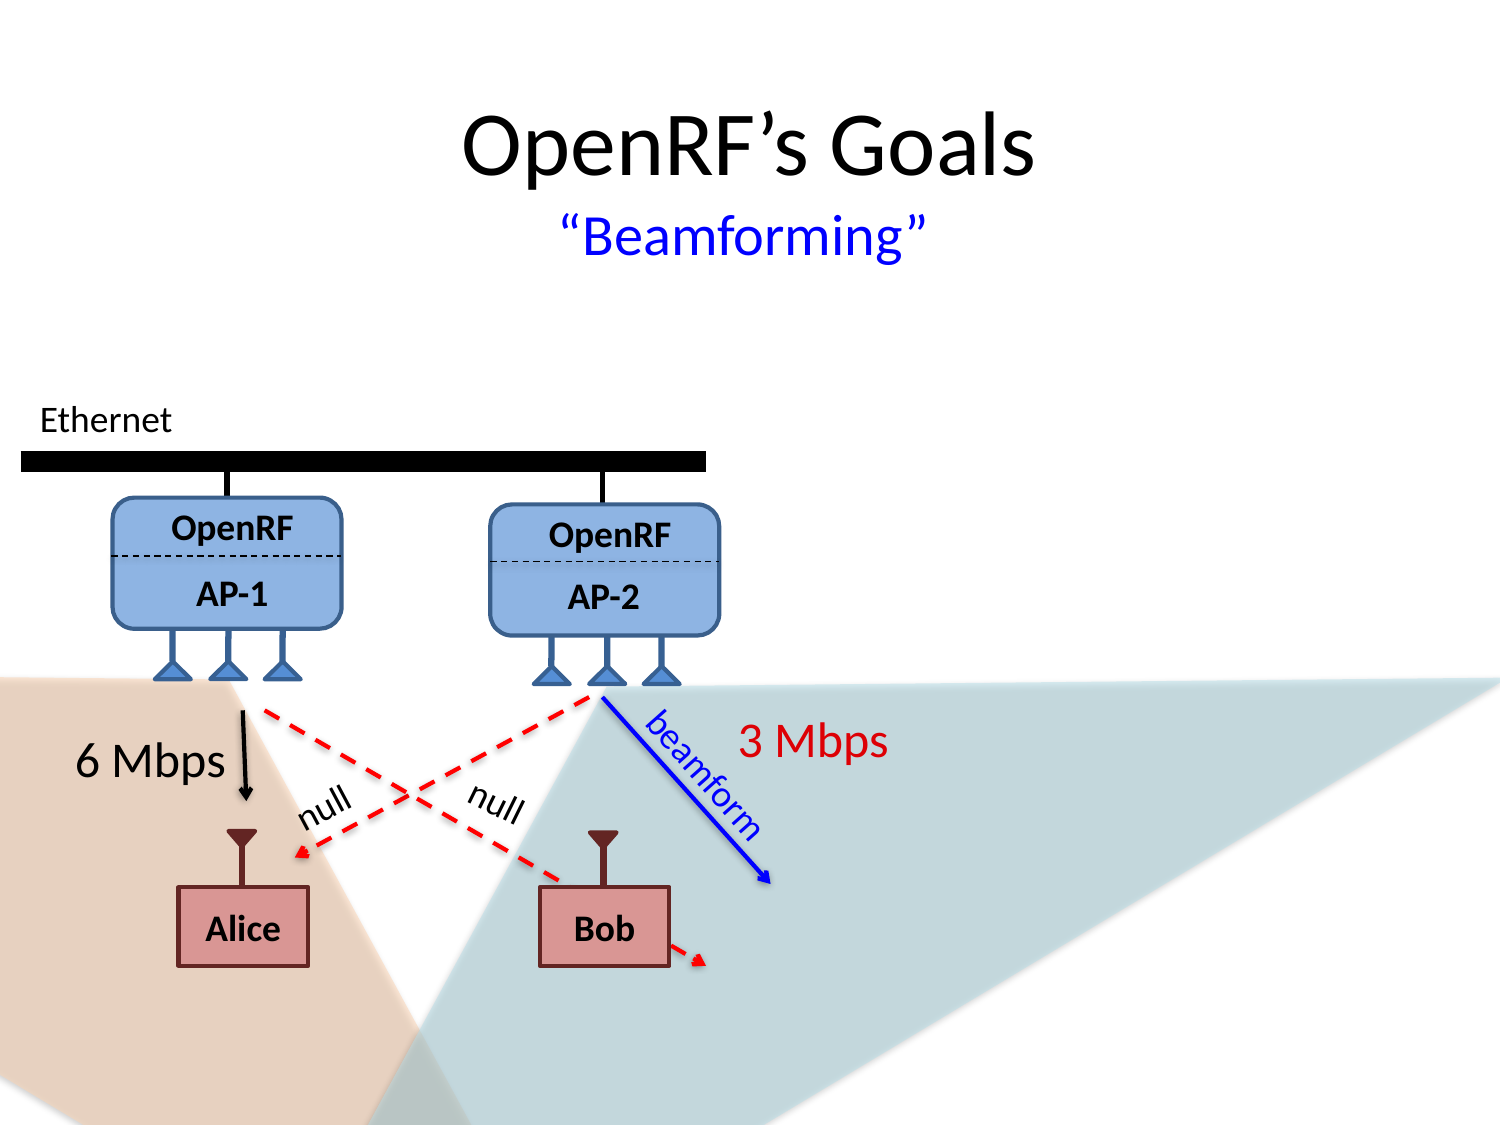

# OpenRF’s Goals
“Beamforming”

Ethernet
OpenRF

OpenRF

AP-1
AP-2

3 Mbps
6 Mbps
beamform
null
null

Bob
Alice